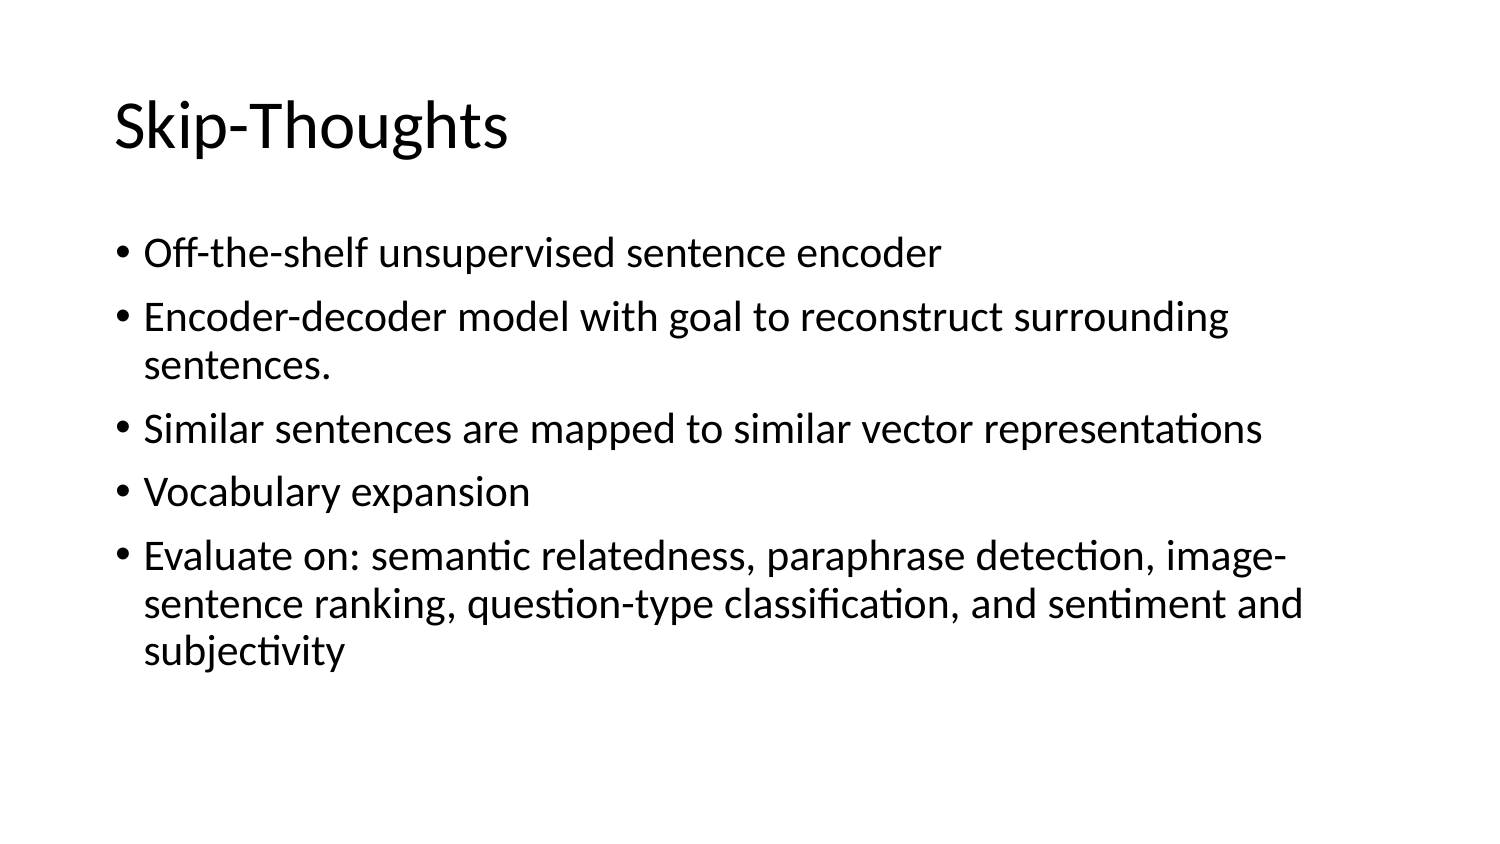

# Skip-Thoughts
Off-the-shelf unsupervised sentence encoder
Encoder-decoder model with goal to reconstruct surrounding sentences.
Similar sentences are mapped to similar vector representations
Vocabulary expansion
Evaluate on: semantic relatedness, paraphrase detection, image-sentence ranking, question-type classification, and sentiment and subjectivity